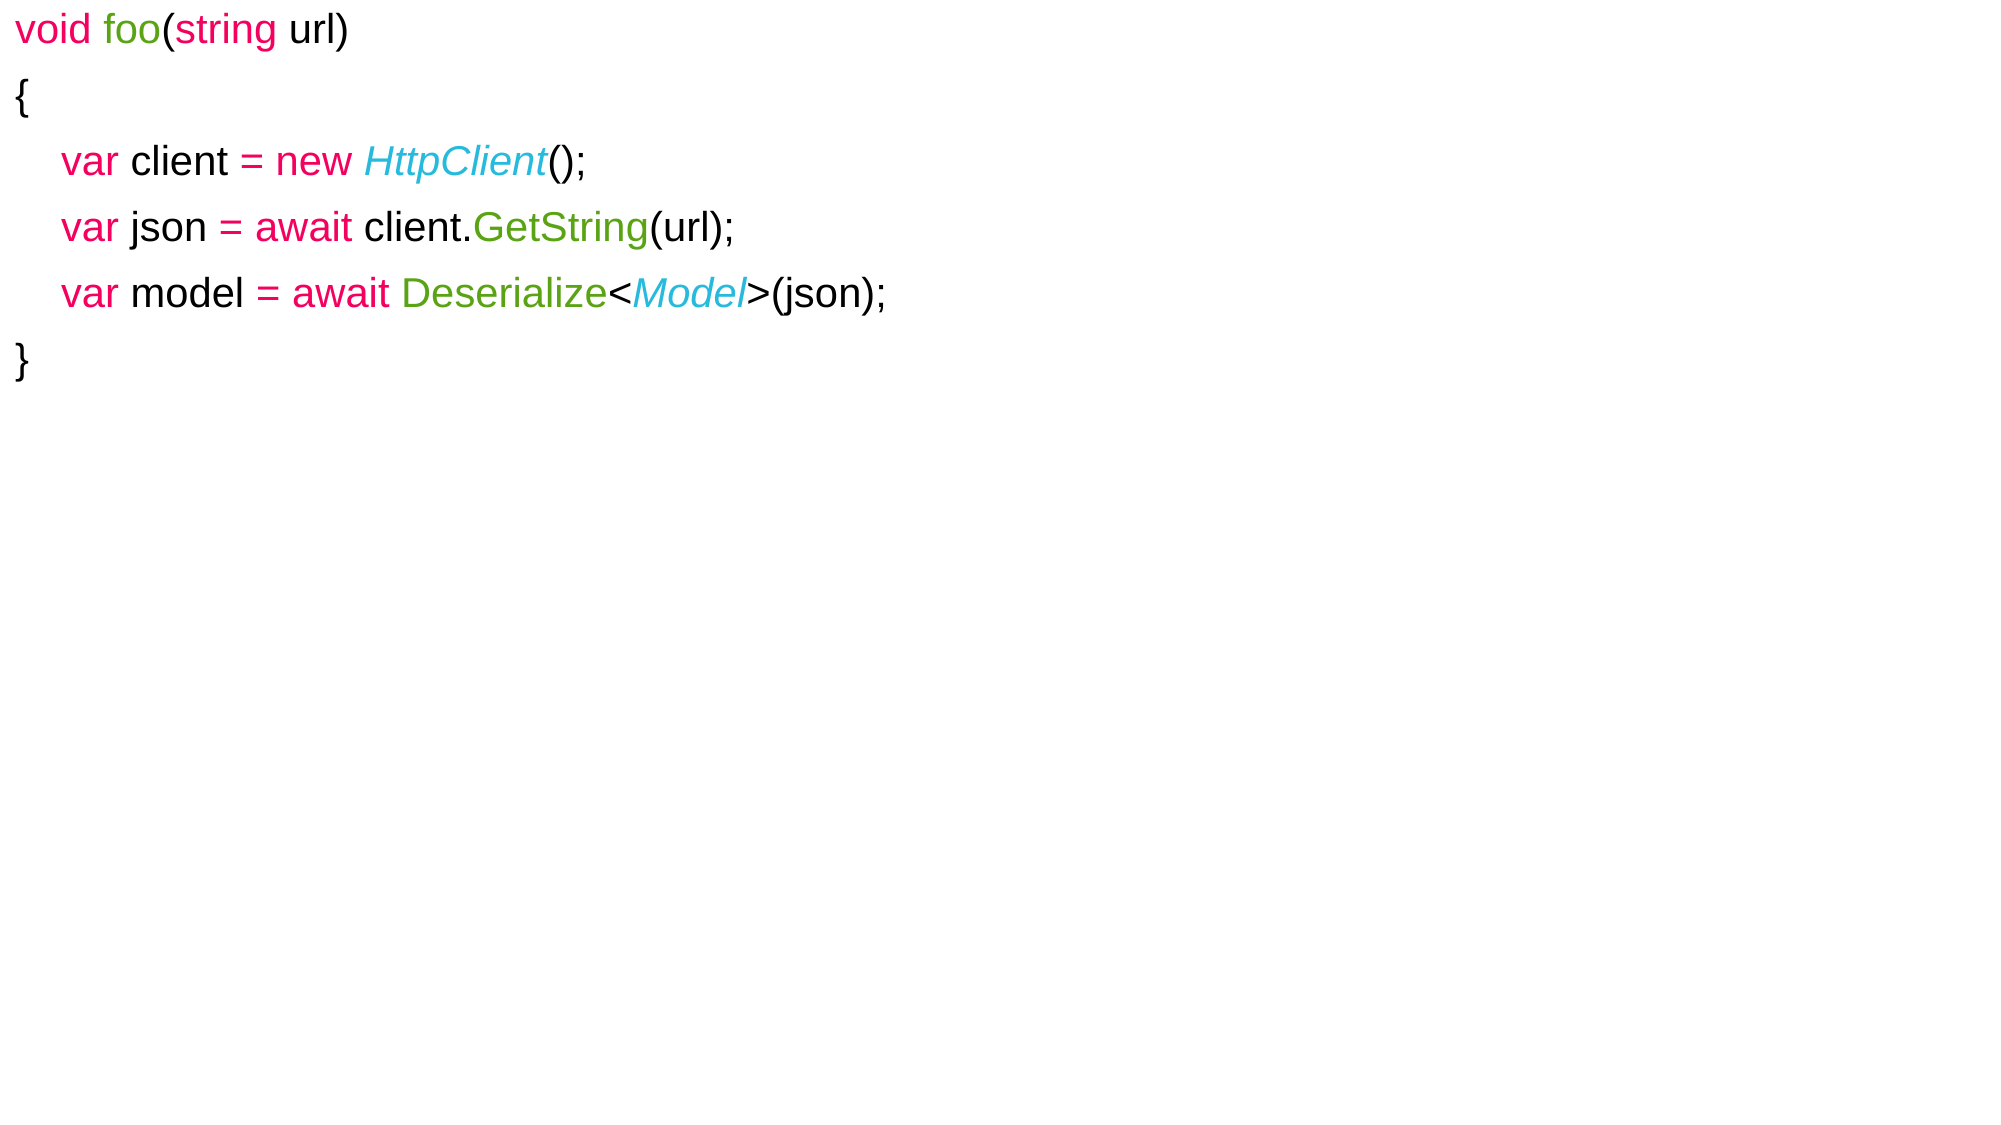

void foo(string url)
{
    var client = new HttpClient();
    var json = await client.GetString(url);
    var model = await Deserialize<Model>(json);
}